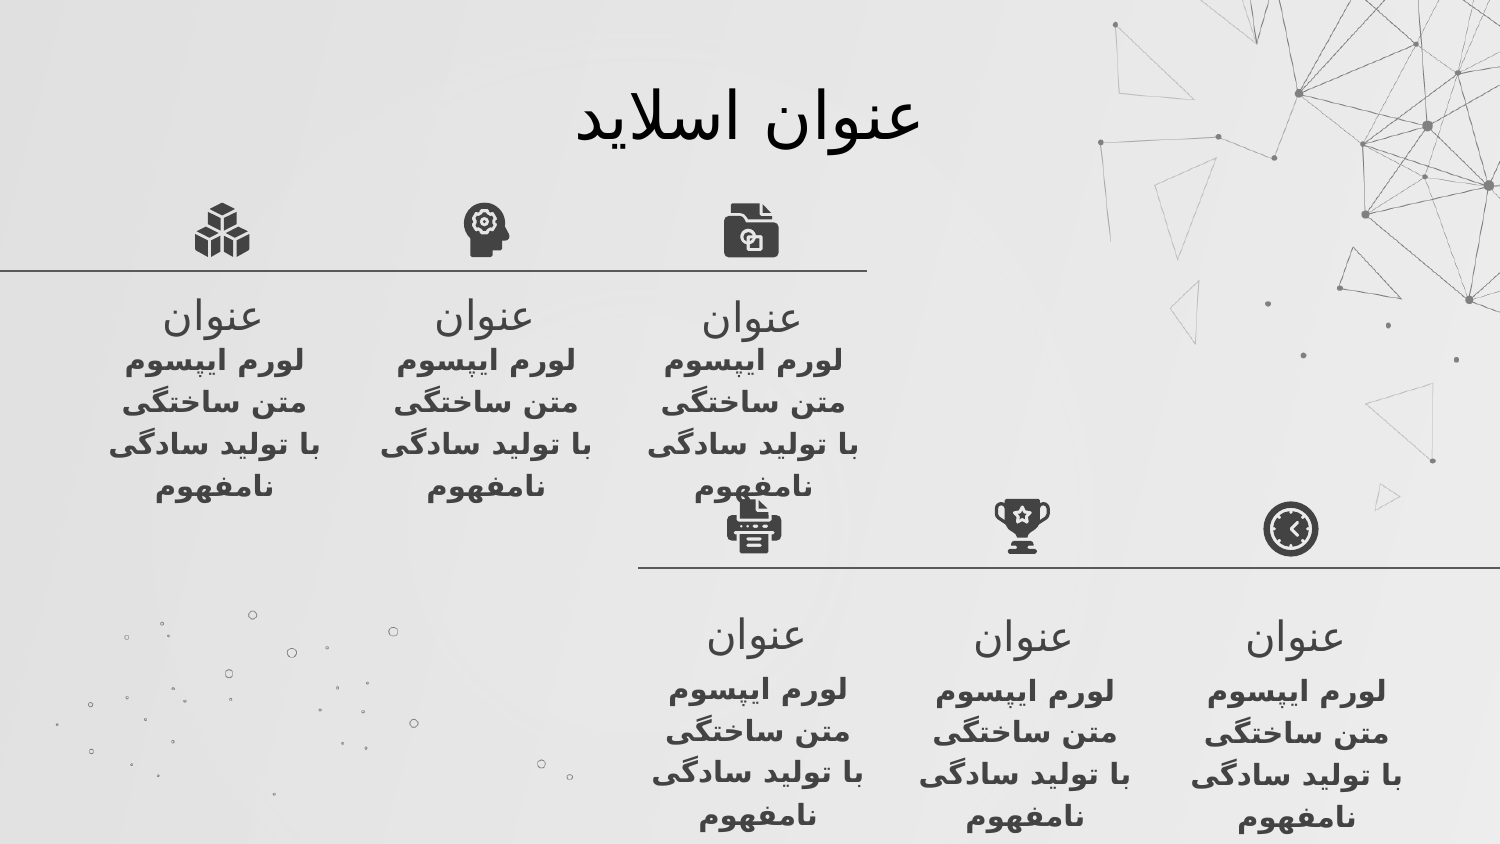

عنوان اسلاید

عنوان
عنوان
عنوان
لورم ایپسوم متن ساختگی با تولید سادگی نامفهوم
لورم ایپسوم متن ساختگی با تولید سادگی نامفهوم
لورم ایپسوم متن ساختگی با تولید سادگی نامفهوم

عنوان
عنوان
عنوان
لورم ایپسوم متن ساختگی با تولید سادگی نامفهوم
لورم ایپسوم متن ساختگی با تولید سادگی نامفهوم
لورم ایپسوم متن ساختگی با تولید سادگی نامفهوم